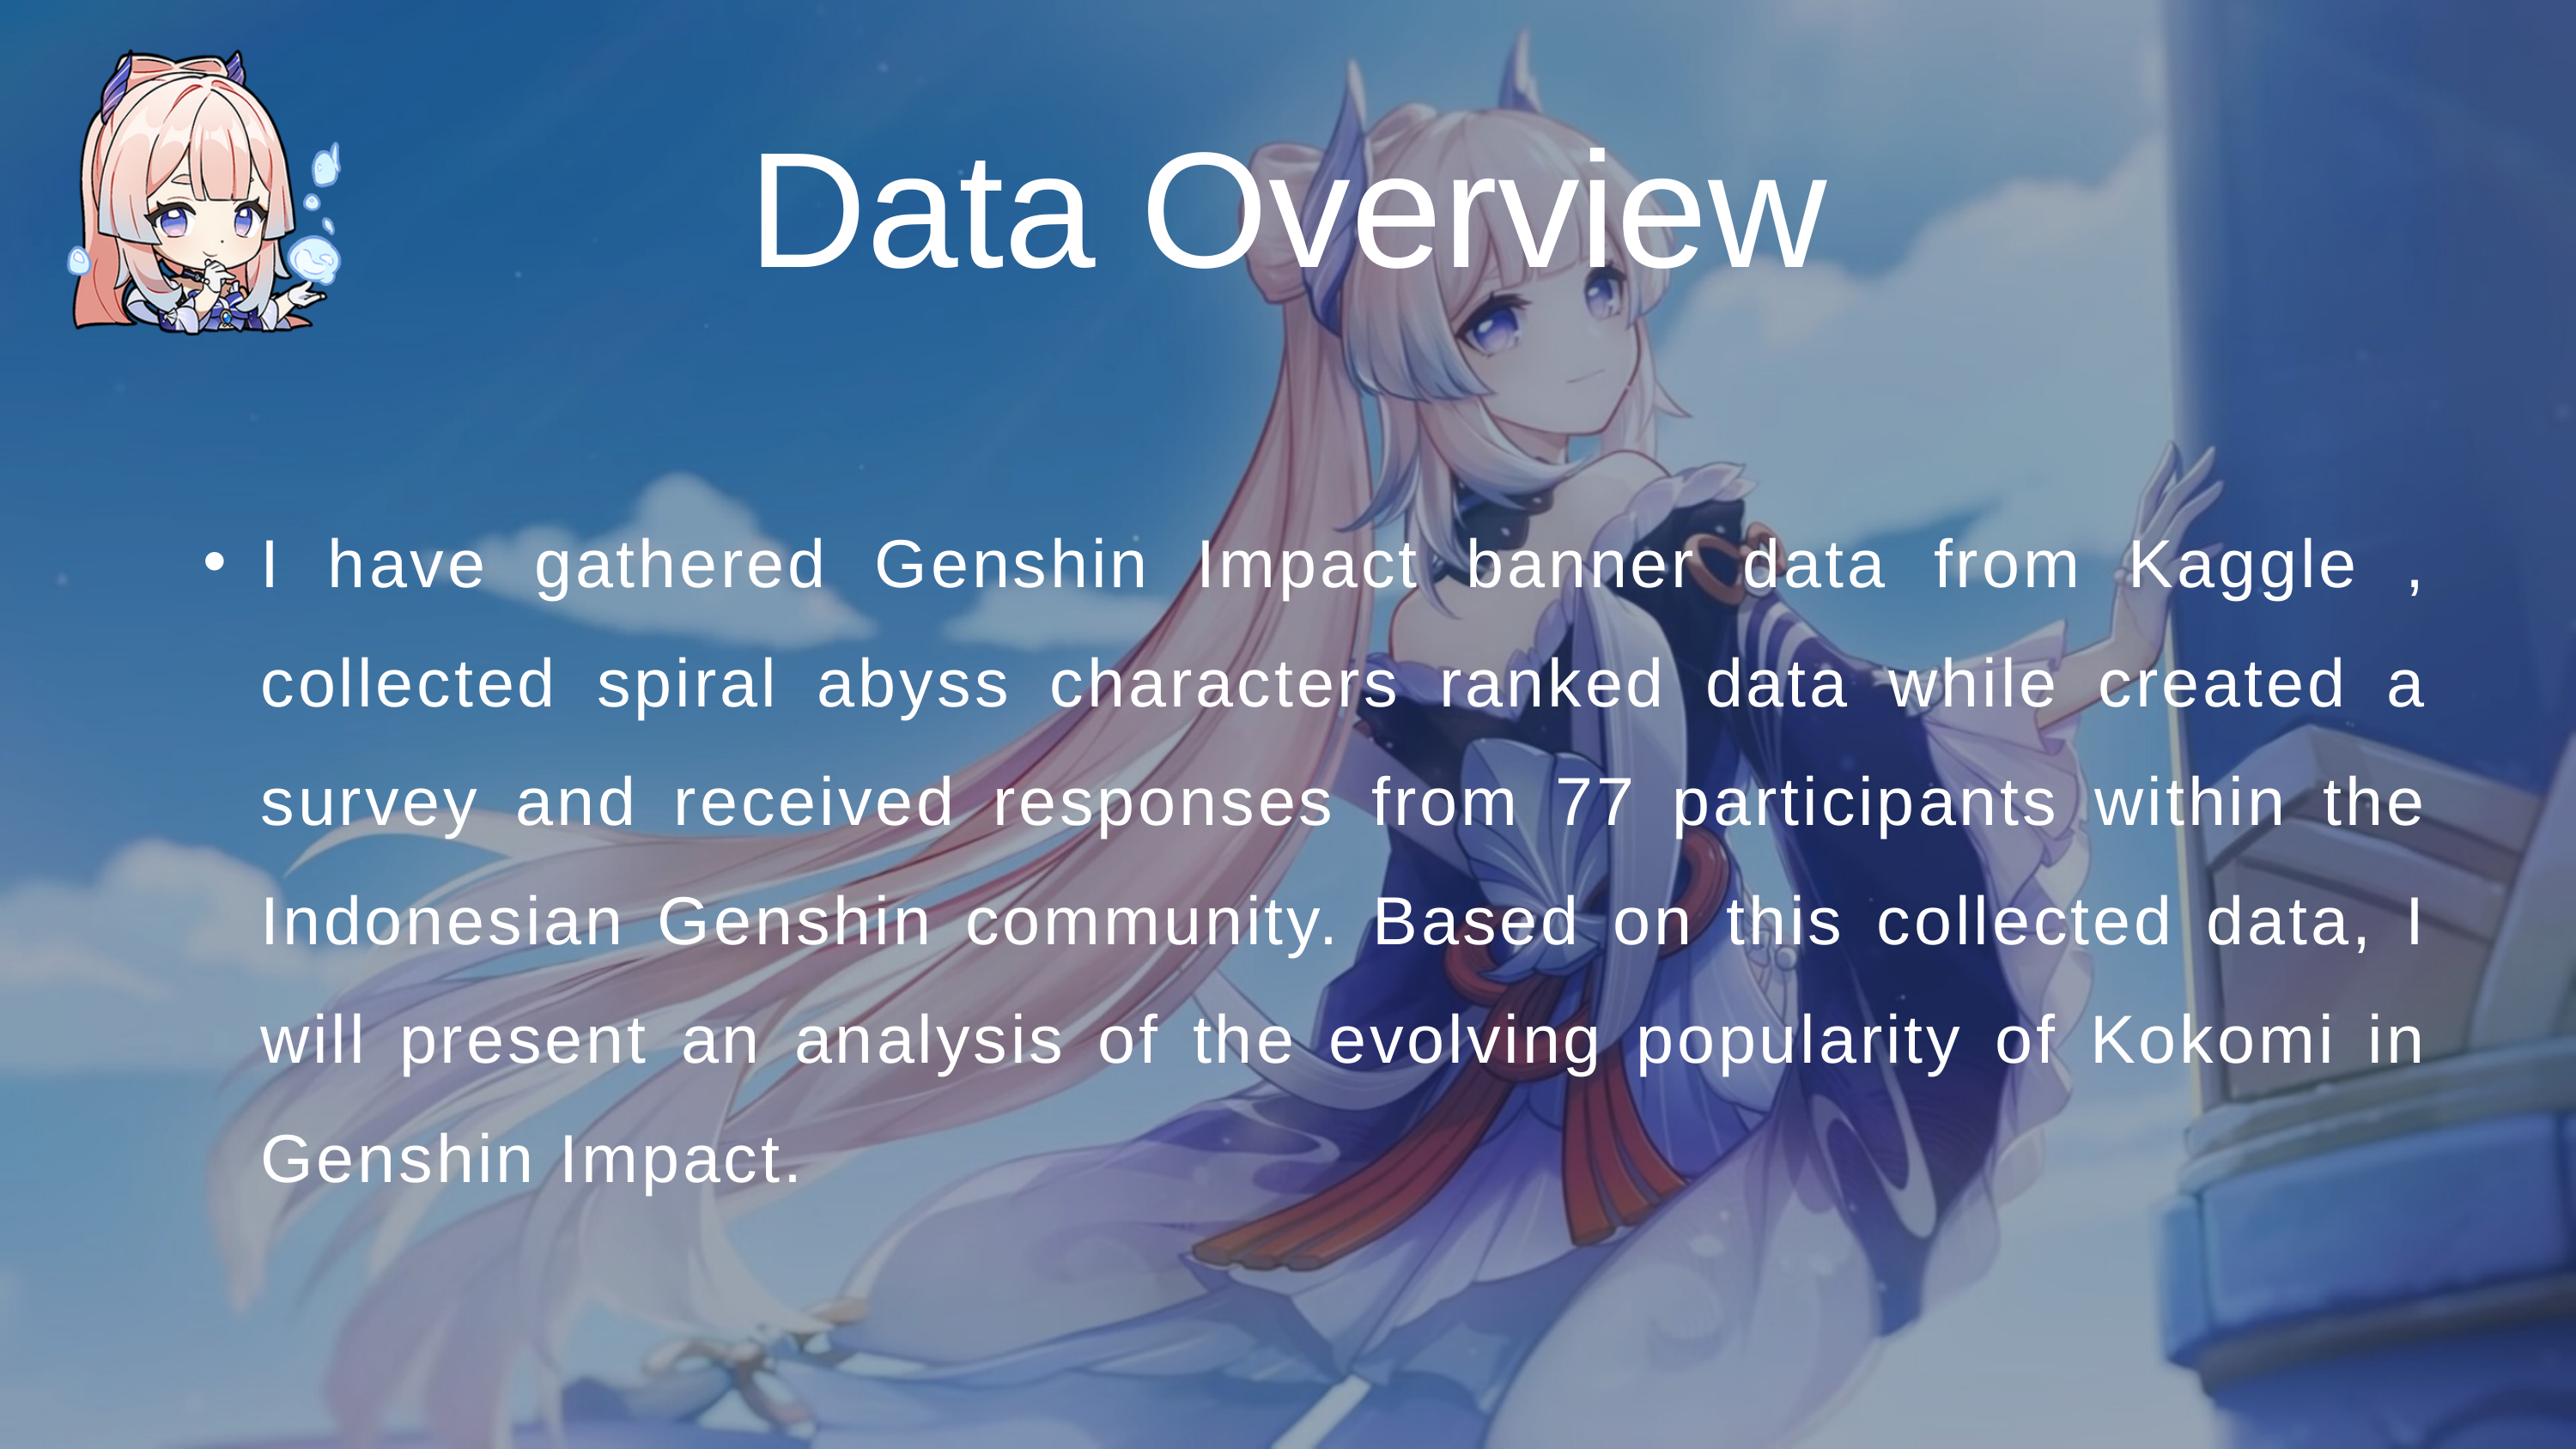

Data Overview
I have gathered Genshin Impact banner data from Kaggle , collected spiral abyss characters ranked data while created a survey and received responses from 77 participants within the Indonesian Genshin community. Based on this collected data, I will present an analysis of the evolving popularity of Kokomi in Genshin Impact.